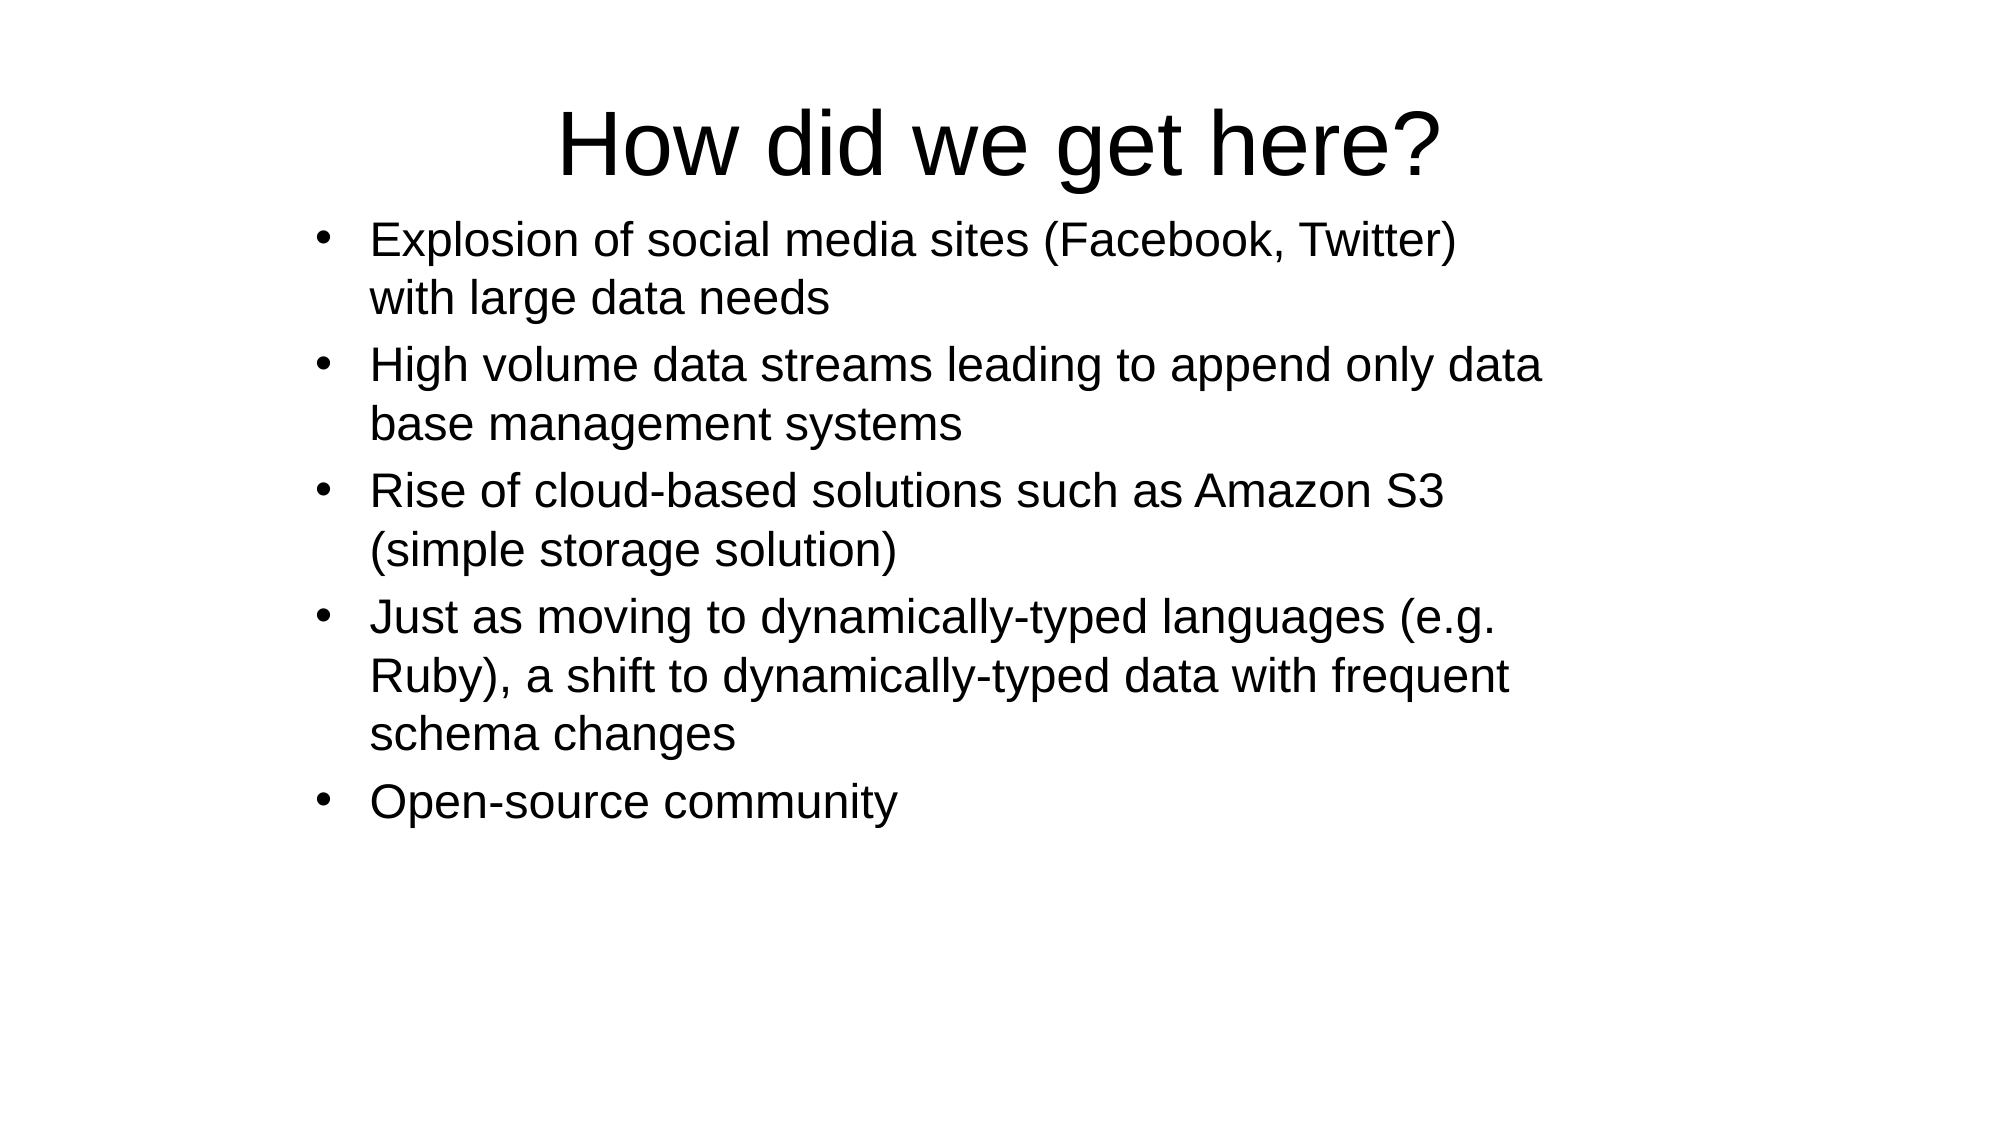

# How did we get here?
Explosion of social media sites (Facebook, Twitter) with large data needs
High volume data streams leading to append only data base management systems
Rise of cloud-based solutions such as Amazon S3 (simple storage solution)
Just as moving to dynamically-typed languages (e.g. Ruby), a shift to dynamically-typed data with frequent schema changes
Open-source community